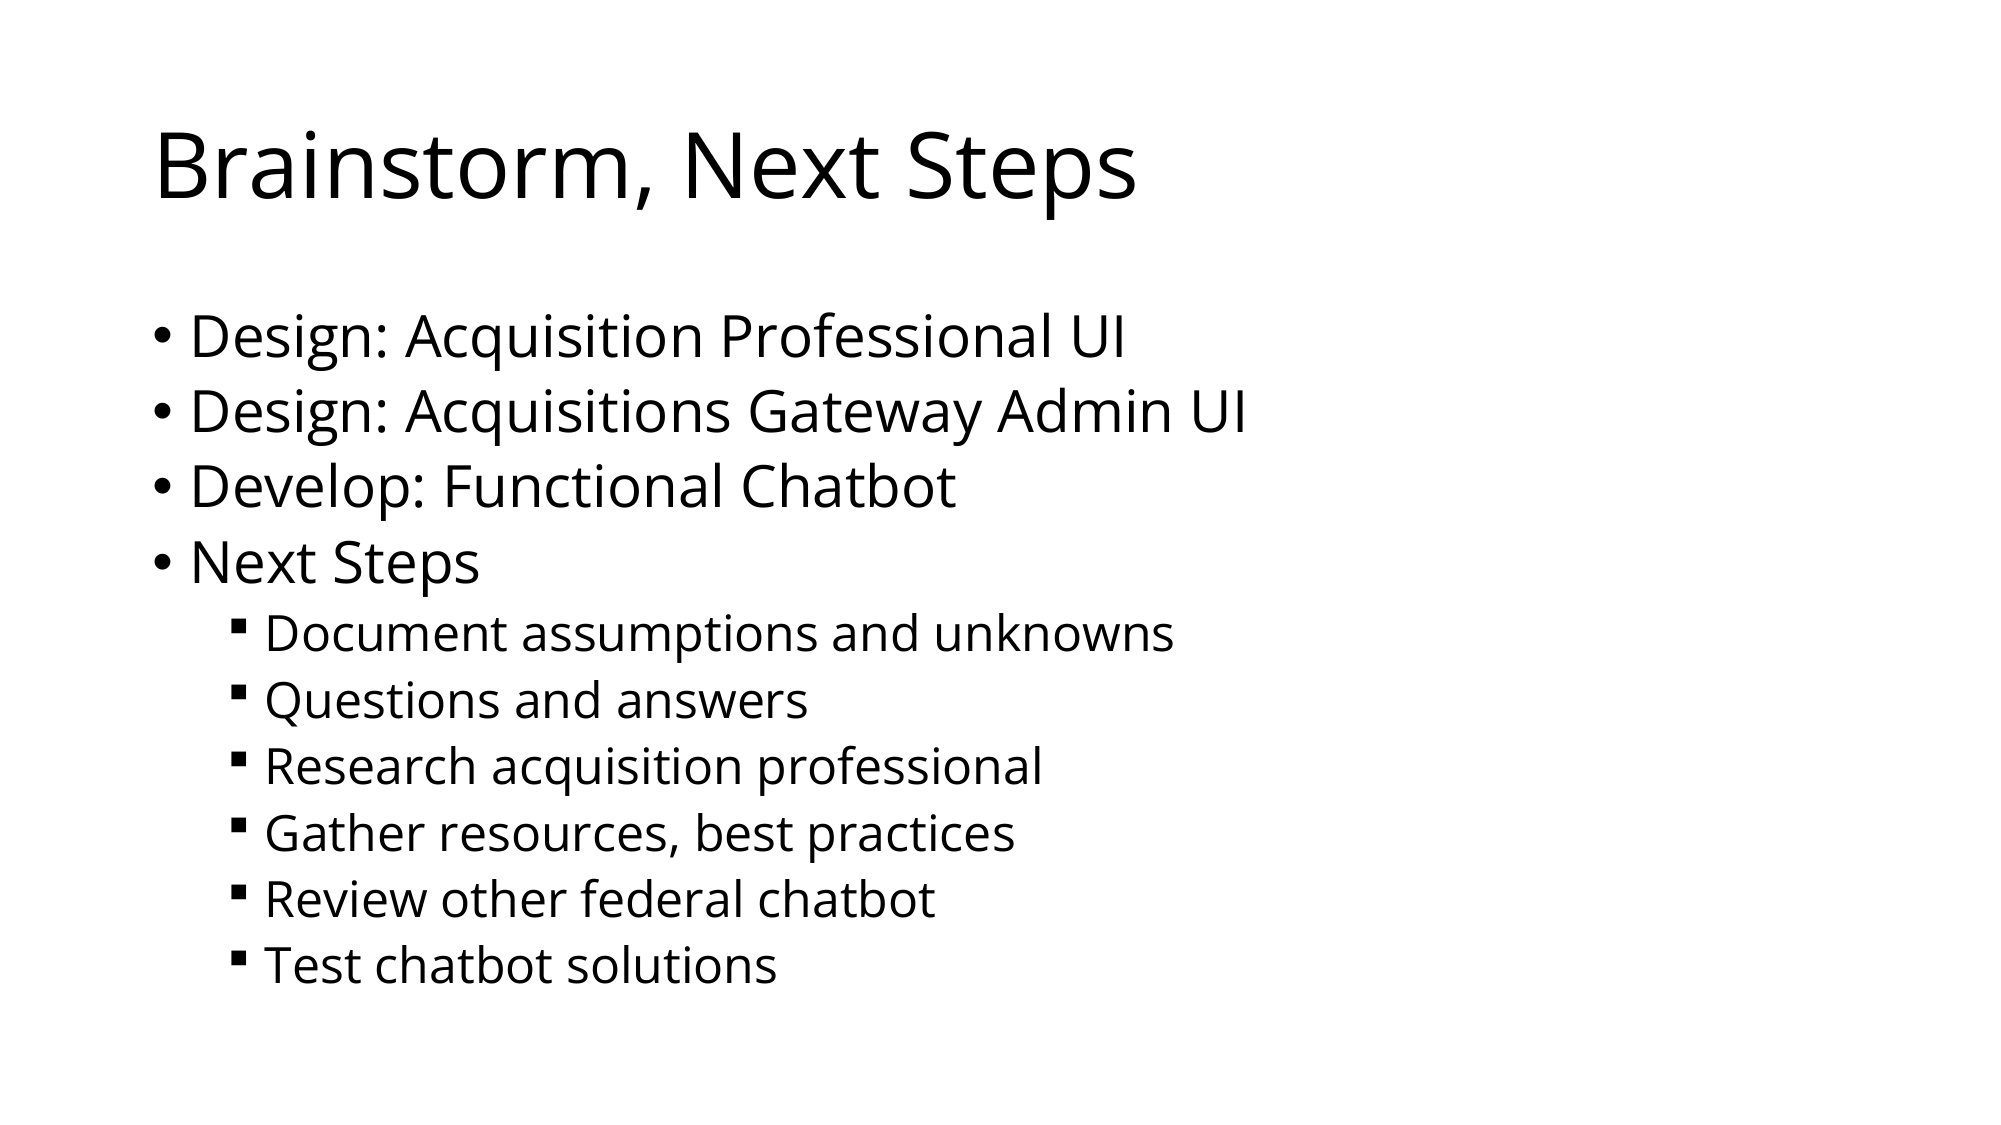

# Brainstorm, Next Steps
Design: Acquisition Professional UI
Design: Acquisitions Gateway Admin UI
Develop: Functional Chatbot
Next Steps
Document assumptions and unknowns
Questions and answers
Research acquisition professional
Gather resources, best practices
Review other federal chatbot
Test chatbot solutions